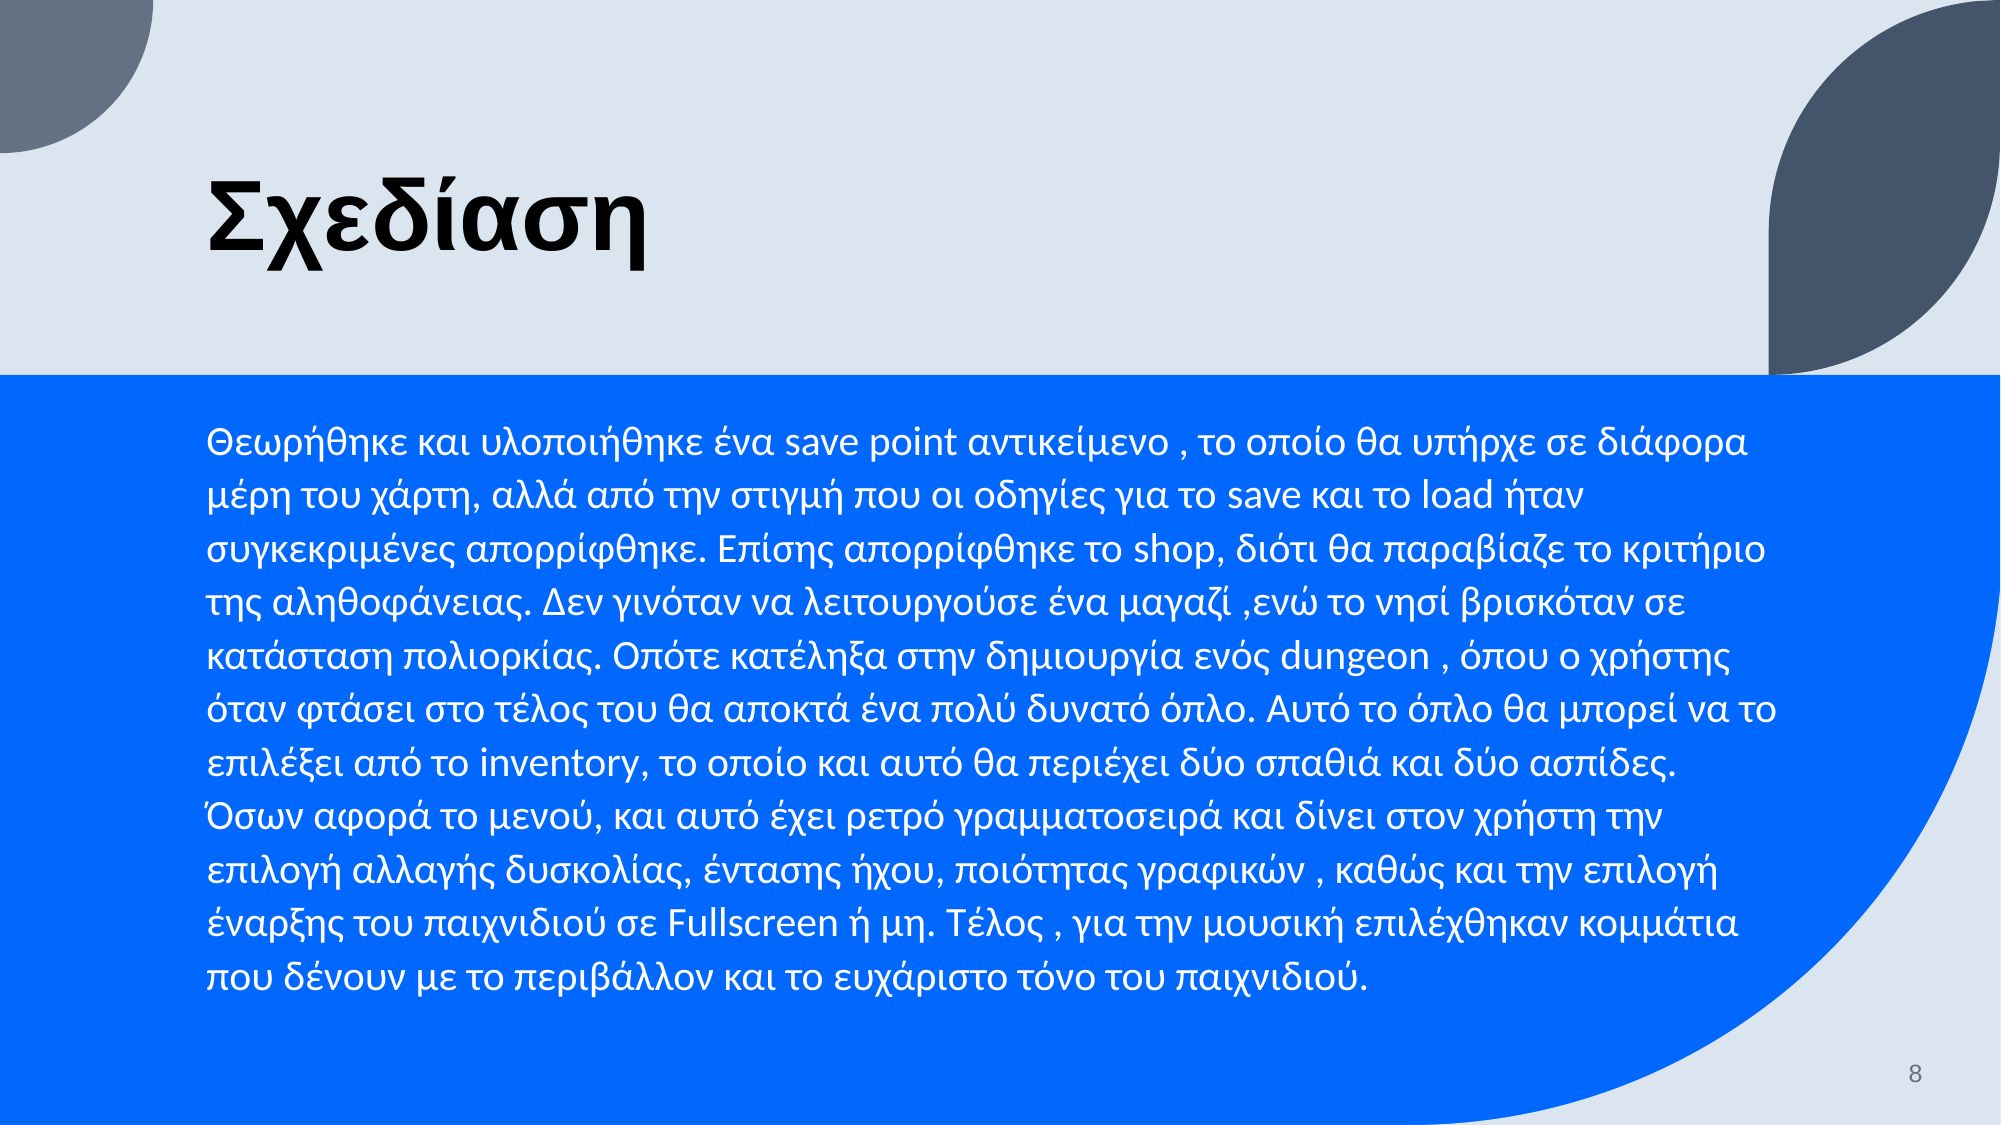

# Σχεδίαση
Θεωρήθηκε και υλοποιήθηκε ένα save point αντικείμενο , το οποίο θα υπήρχε σε διάφορα μέρη του χάρτη, αλλά από την στιγμή που οι οδηγίες για το save και το load ήταν συγκεκριμένες απορρίφθηκε. Επίσης απορρίφθηκε το shop, διότι θα παραβίαζε το κριτήριο της αληθοφάνειας. Δεν γινόταν να λειτουργούσε ένα μαγαζί ,ενώ το νησί βρισκόταν σε κατάσταση πολιορκίας. Οπότε κατέληξα στην δημιουργία ενός dungeon , όπου ο χρήστης όταν φτάσει στο τέλος του θα αποκτά ένα πολύ δυνατό όπλο. Αυτό το όπλο θα μπορεί να το επιλέξει από το inventory, το οποίο και αυτό θα περιέχει δύο σπαθιά και δύο ασπίδες. Όσων αφορά το μενού, και αυτό έχει ρετρό γραμματοσειρά και δίνει στον χρήστη την επιλογή αλλαγής δυσκολίας, έντασης ήχου, ποιότητας γραφικών , καθώς και την επιλογή έναρξης του παιχνιδιού σε Fullscreen ή μη. Τέλος , για την μουσική επιλέχθηκαν κομμάτια που δένουν με το περιβάλλον και το ευχάριστο τόνο του παιχνιδιού.
8